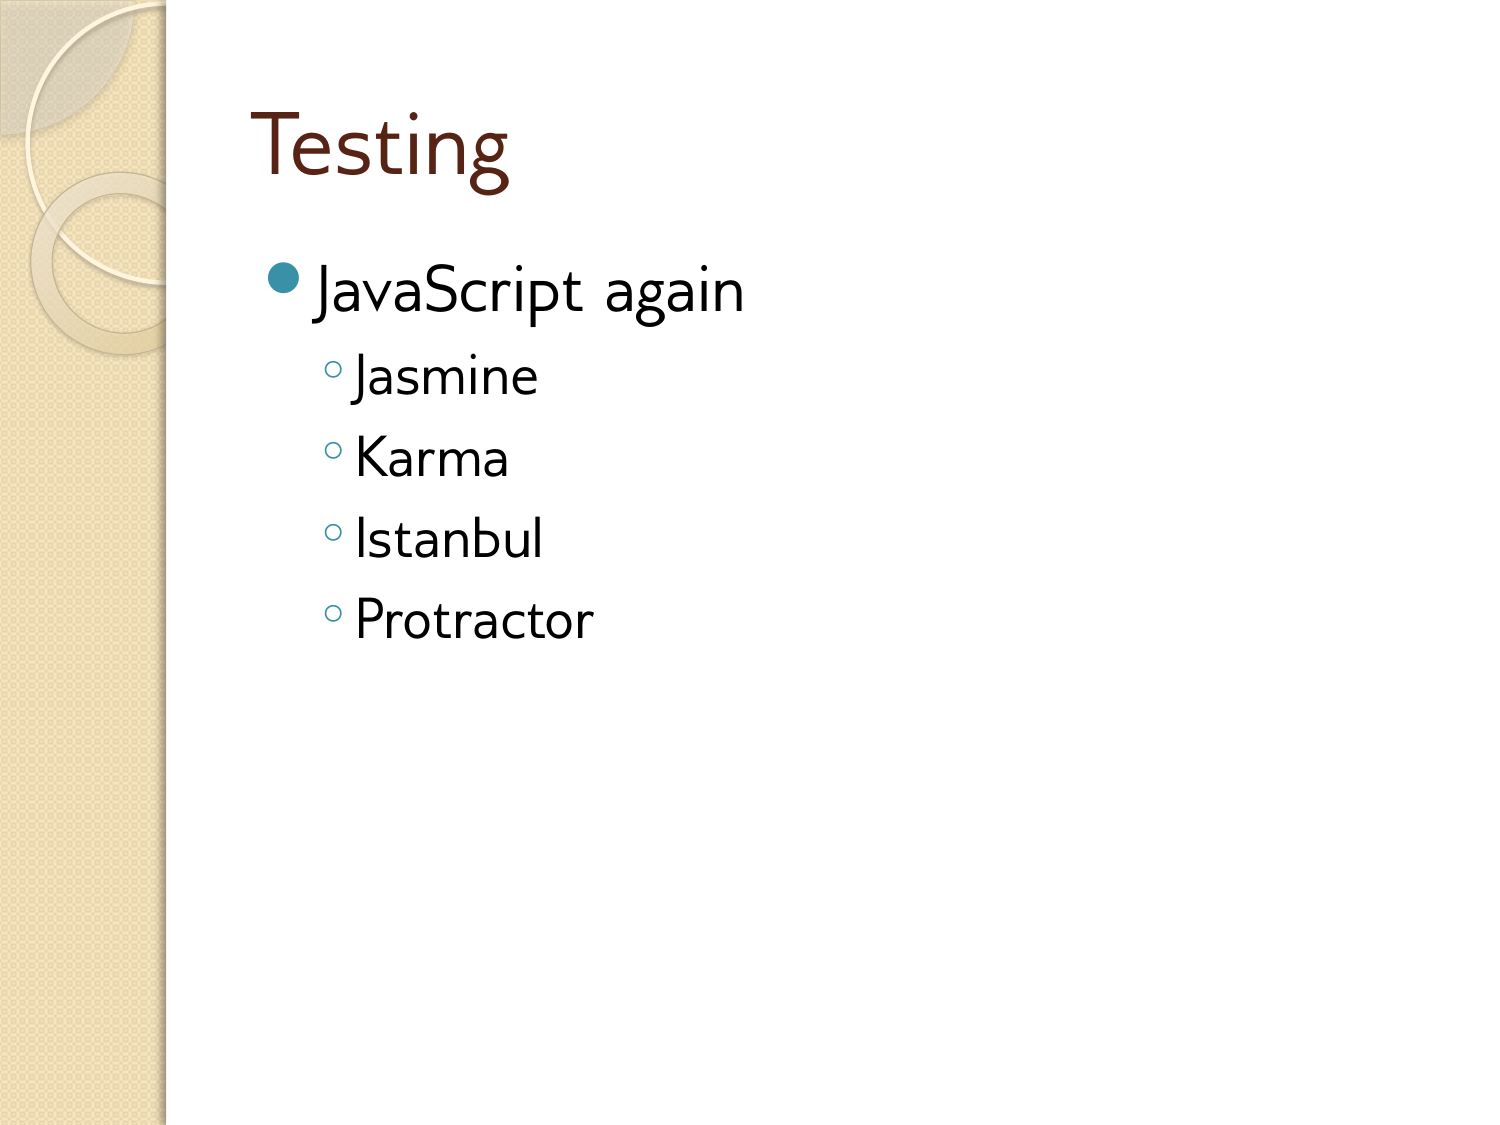

# Testing
JavaScript again
Jasmine
Karma
Istanbul
Protractor